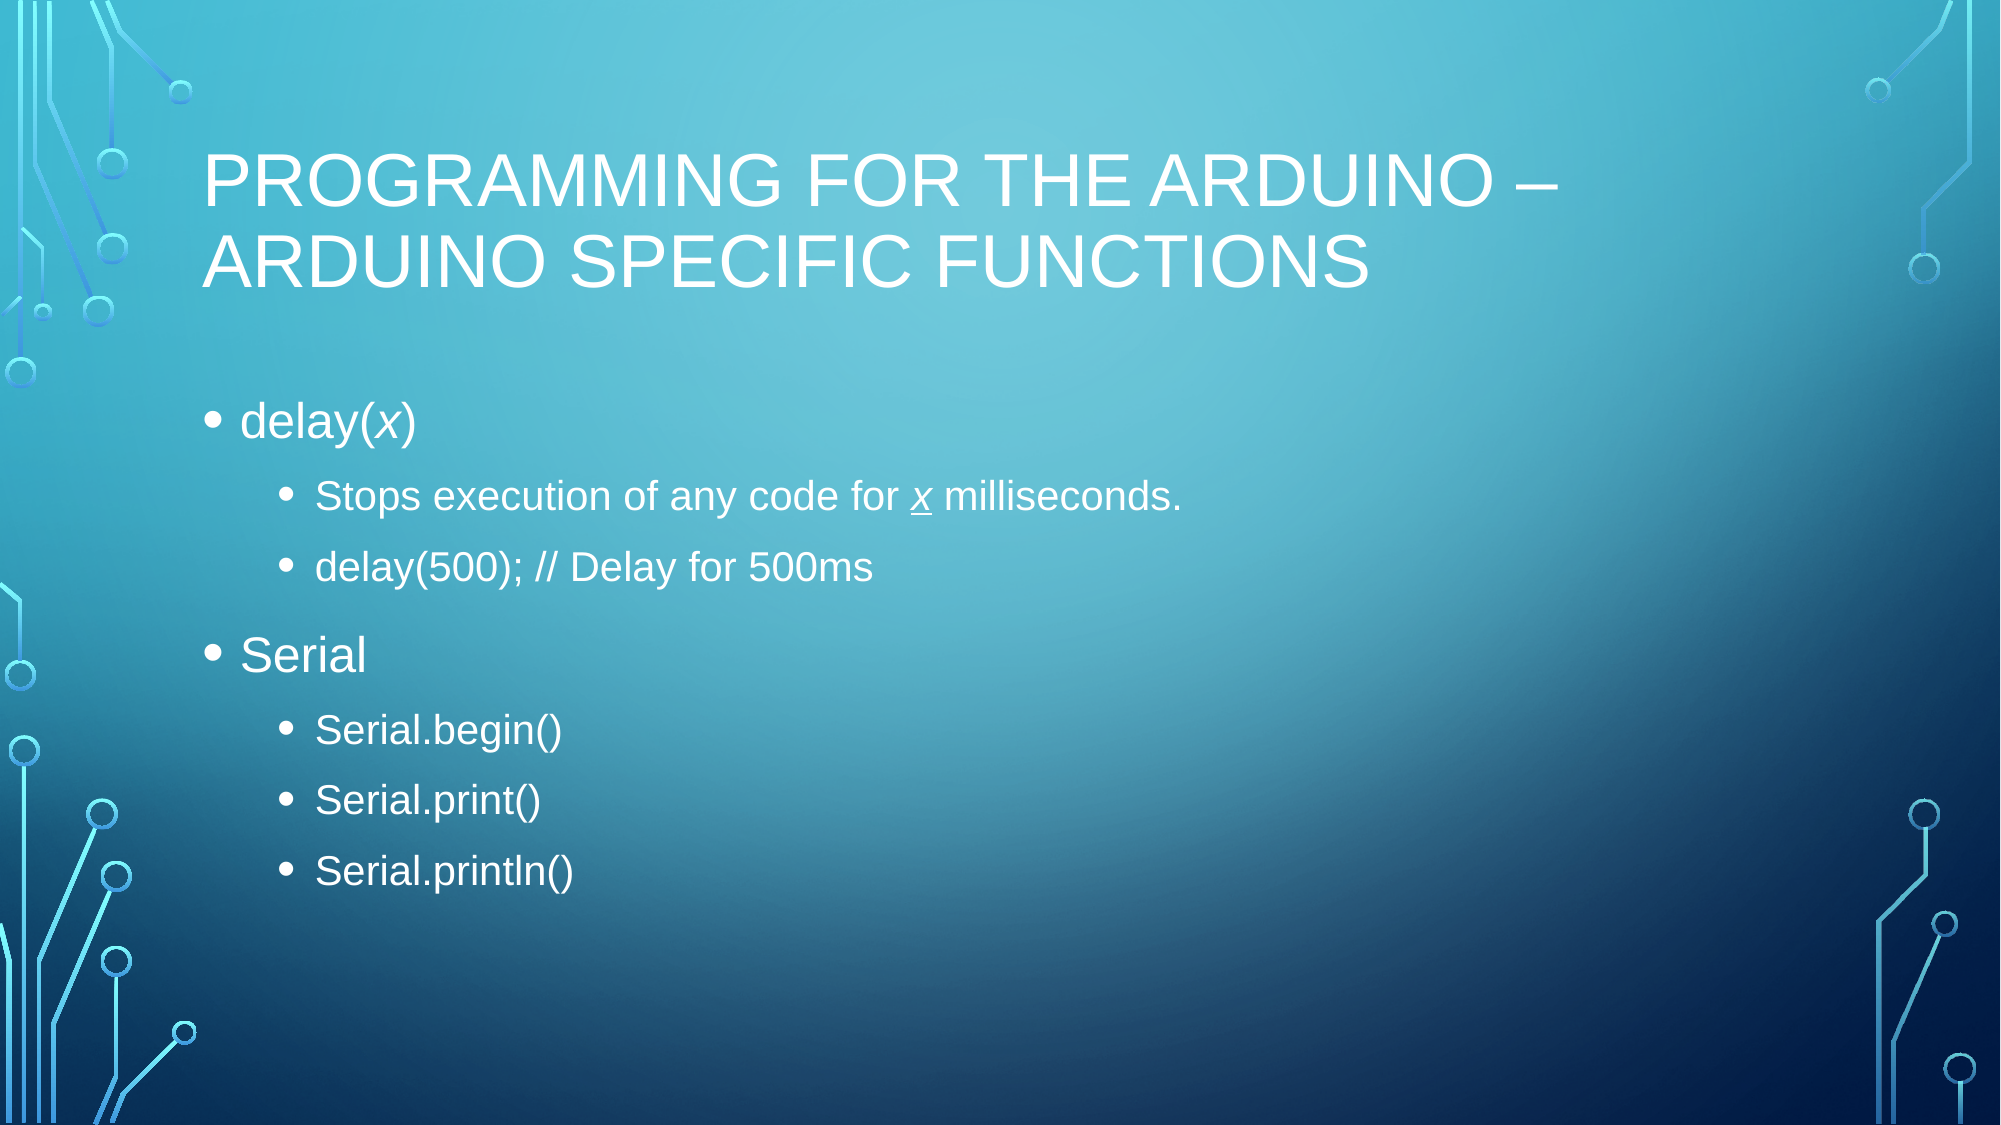

# Programming for the Arduino – Arduino Specific Functions
delay(x)
Stops execution of any code for x milliseconds.
delay(500); // Delay for 500ms
Serial
Serial.begin()
Serial.print()
Serial.println()